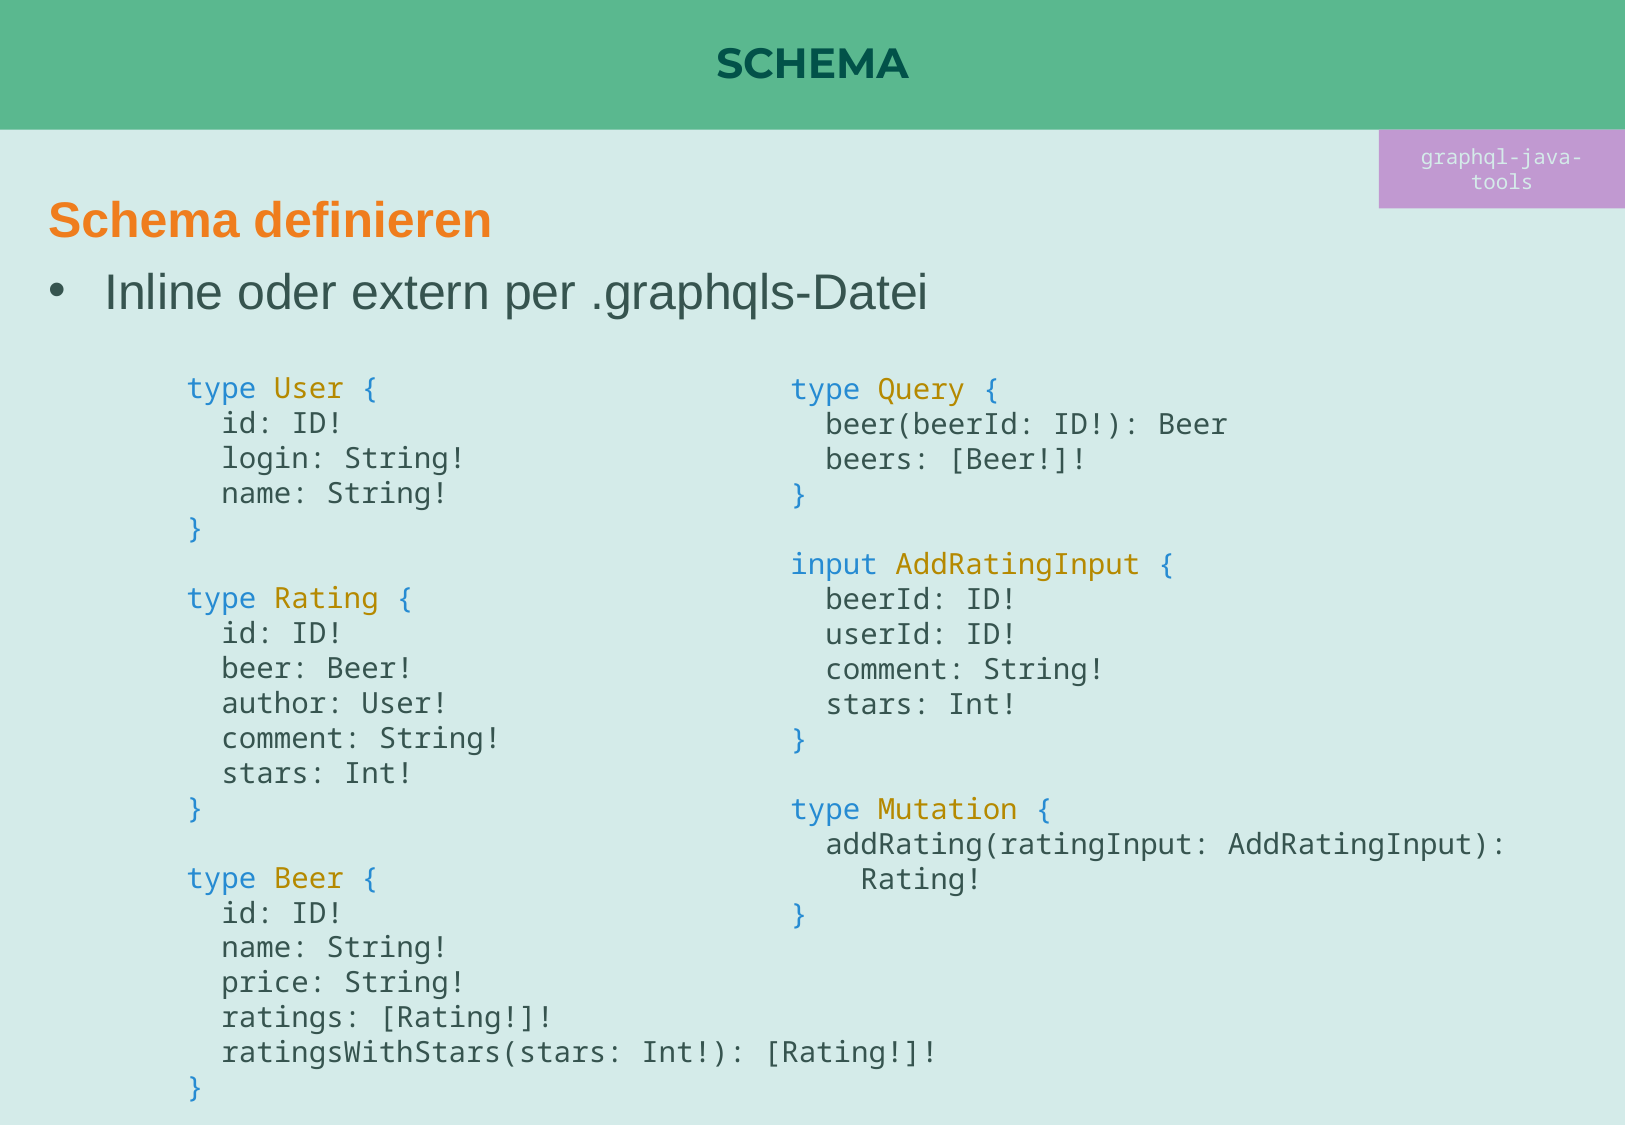

# Schema
graphql-java-tools
Schema definieren
Inline oder extern per .graphqls-Datei
type User {
  id: ID!
  login: String!
  name: String!
}
type Rating {
  id: ID!
  beer: Beer!
  author: User!
  comment: String!
  stars: Int!
}
type Beer {
  id: ID!
  name: String!
  price: String!
  ratings: [Rating!]!
  ratingsWithStars(stars: Int!): [Rating!]!
}
type Query {
  beer(beerId: ID!): Beer
  beers: [Beer!]!
}

input AddRatingInput {
  beerId: ID!
  userId: ID!
  comment: String!
  stars: Int!
}
type Mutation {
  addRating(ratingInput: AddRatingInput):
    Rating!
}